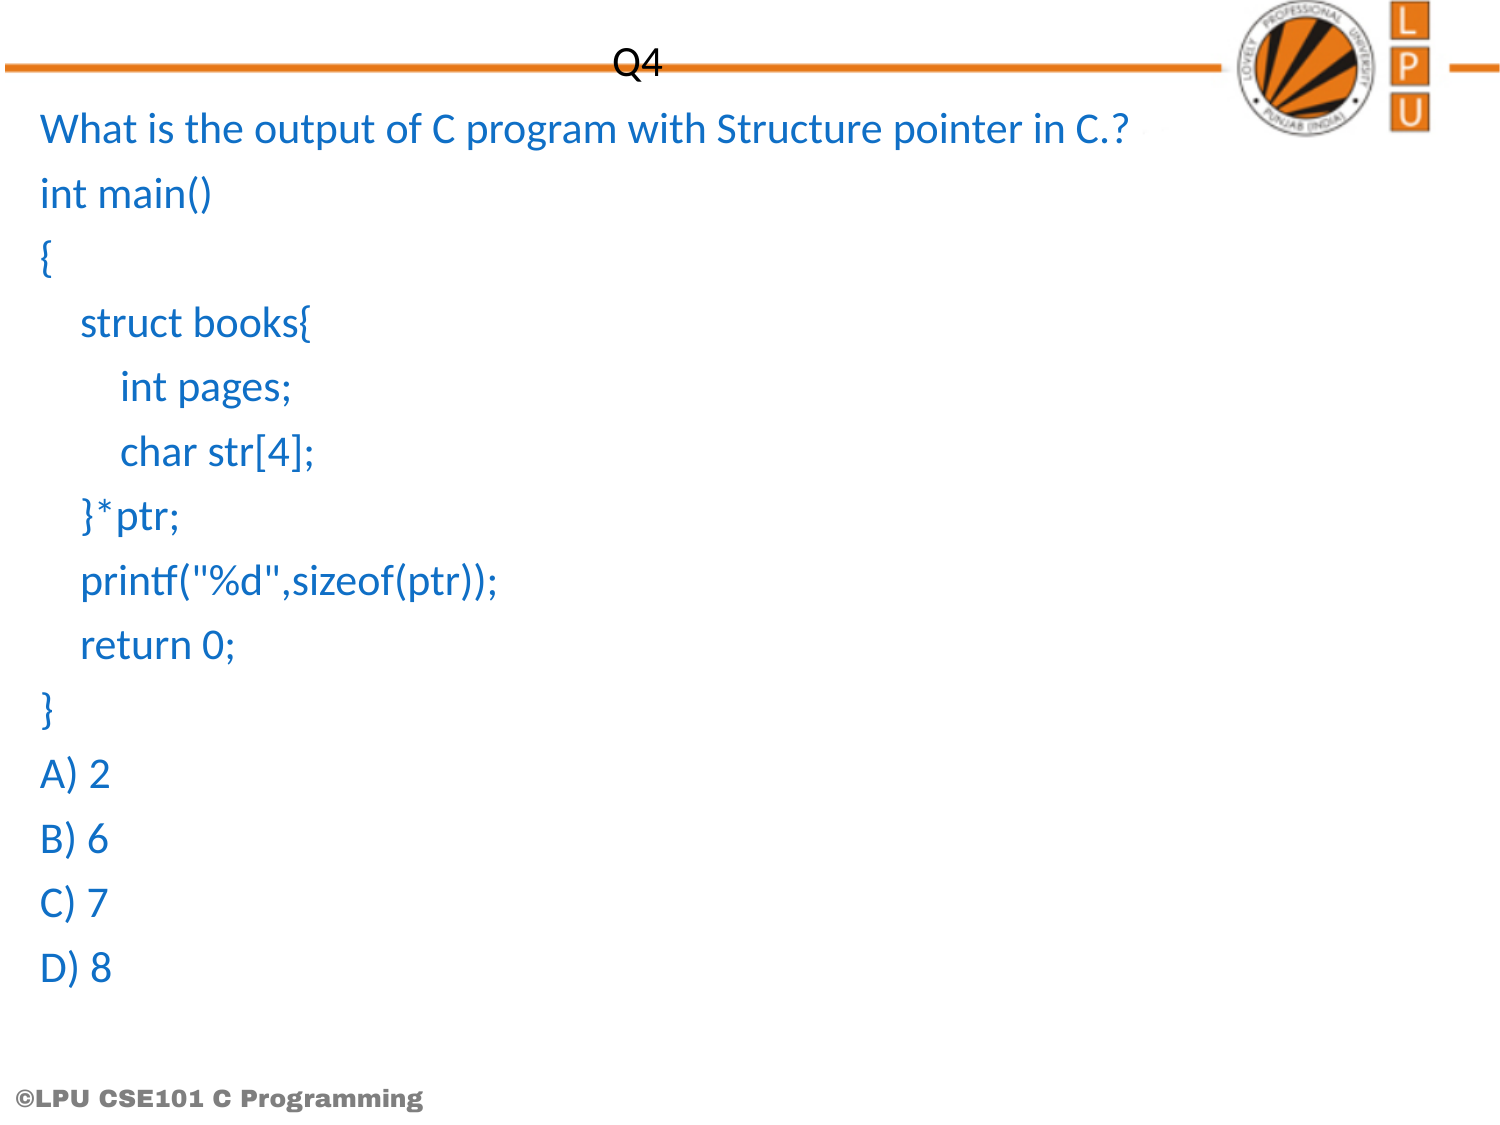

# Q4
What is the output of C program with Structure pointer in C.?
int main()
{
    struct books{
        int pages;
        char str[4];
    }*ptr;
    printf("%d",sizeof(ptr));
    return 0;
}
A) 2
B) 6
C) 7
D) 8